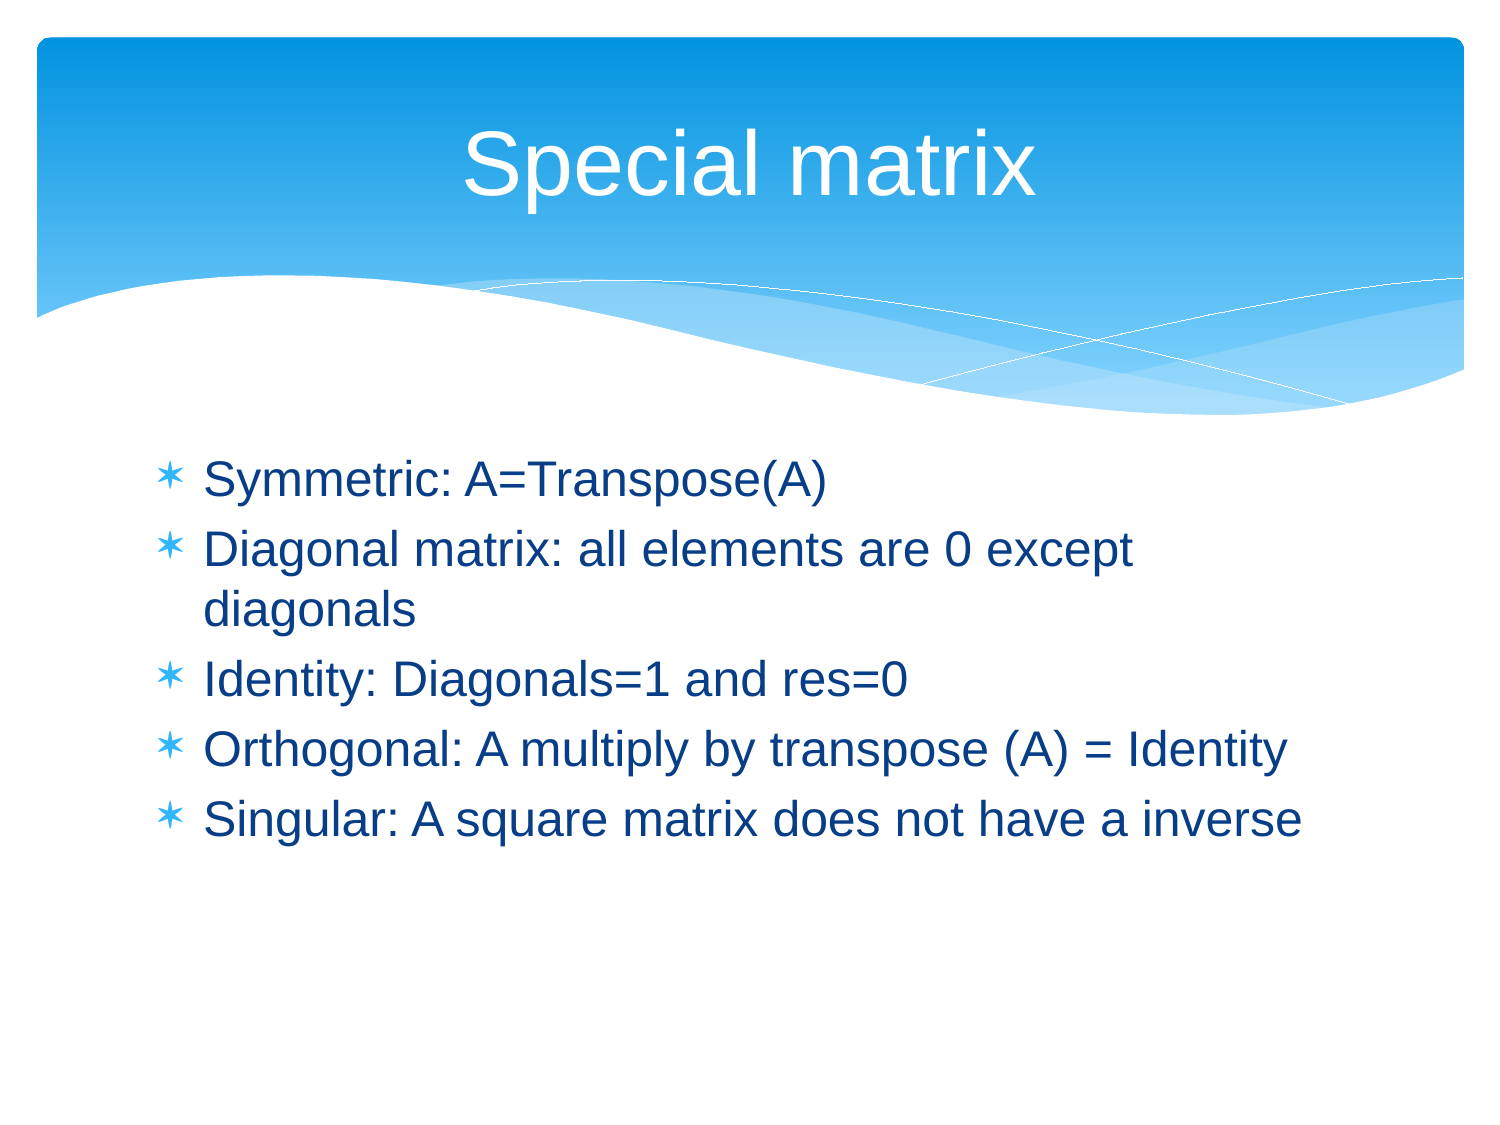

# Special matrix
Symmetric: A=Transpose(A)
Diagonal matrix: all elements are 0 except diagonals
Identity: Diagonals=1 and res=0
Orthogonal: A multiply by transpose (A) = Identity
Singular: A square matrix does not have a inverse